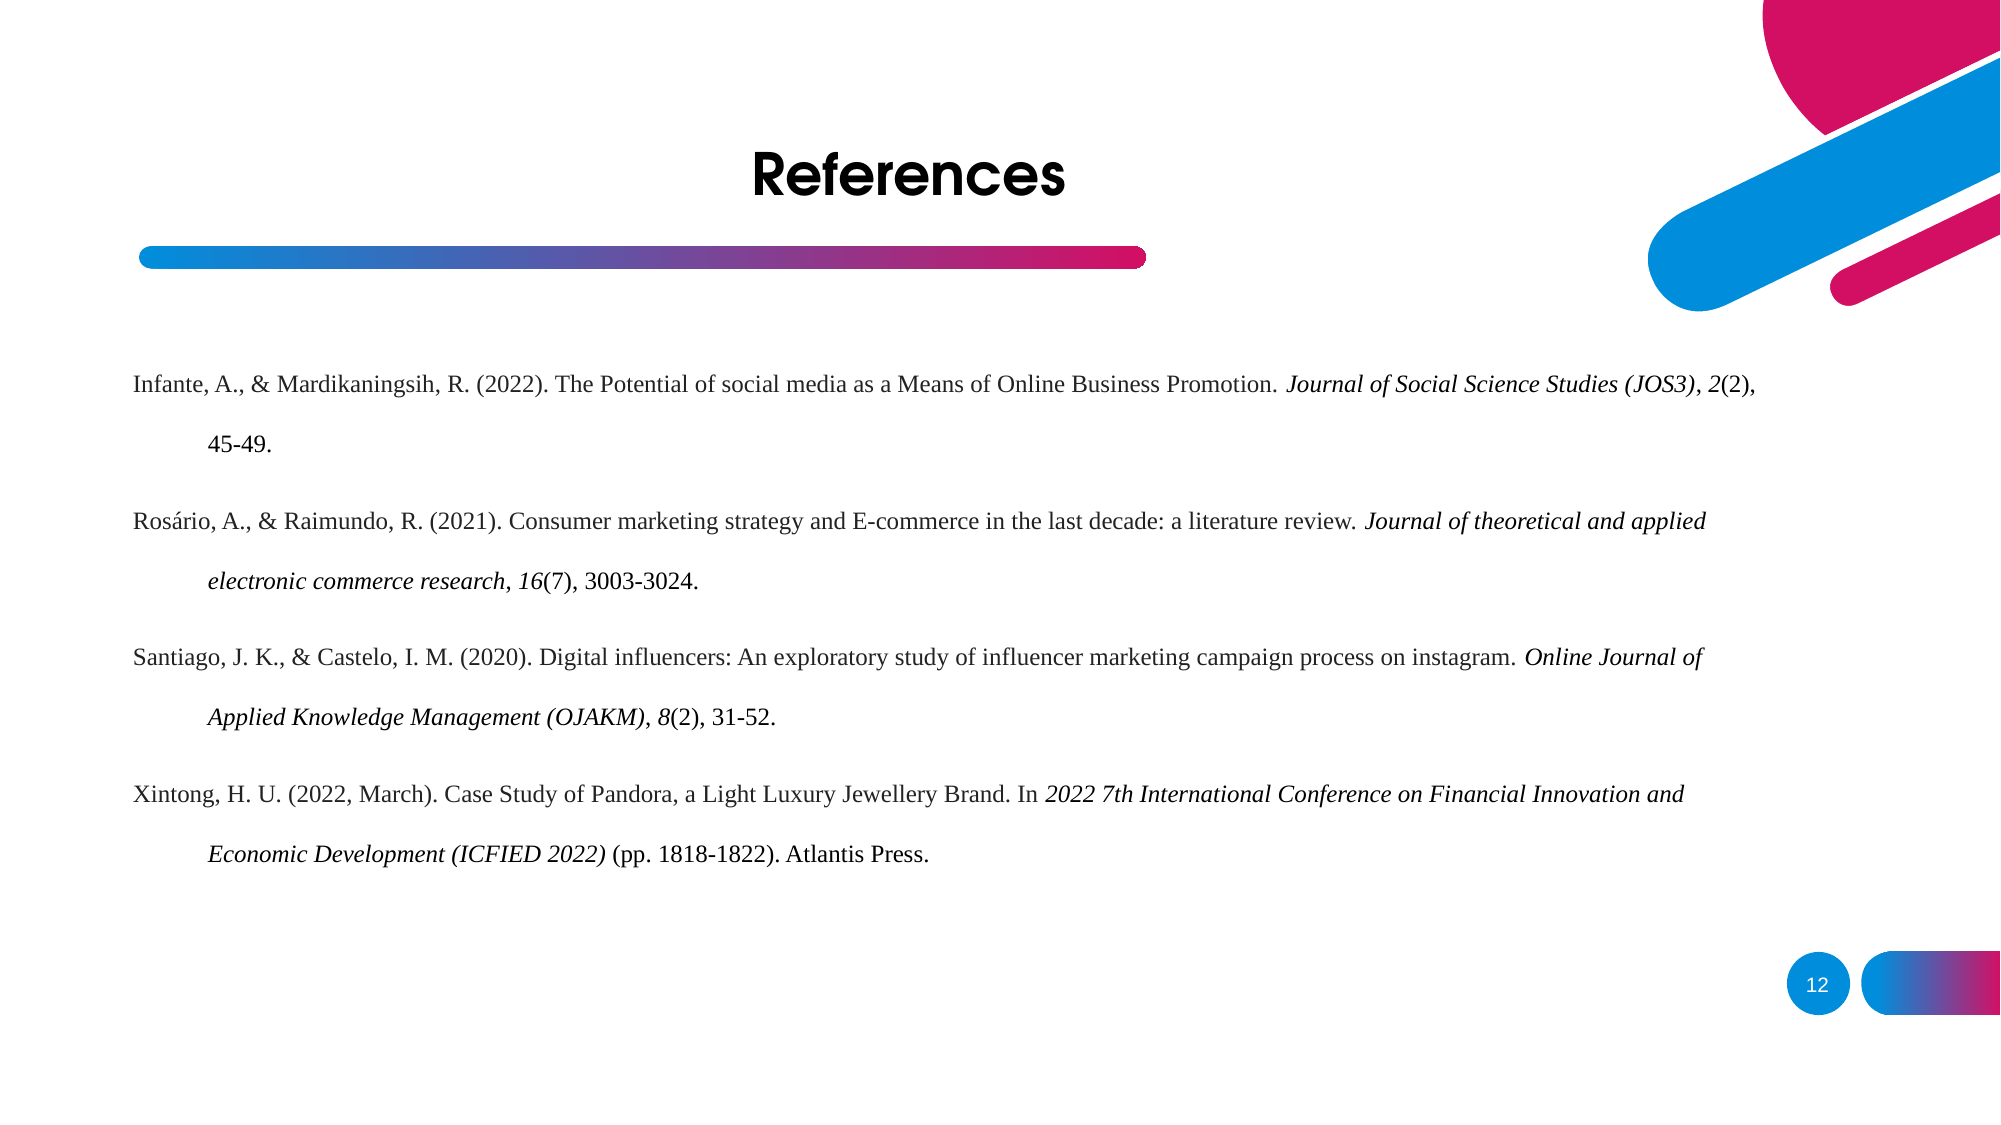

# References
Infante, A., & Mardikaningsih, R. (2022). The Potential of social media as a Means of Online Business Promotion. Journal of Social Science Studies (JOS3), 2(2), 45-49.
Rosário, A., & Raimundo, R. (2021). Consumer marketing strategy and E-commerce in the last decade: a literature review. Journal of theoretical and applied electronic commerce research, 16(7), 3003-3024.
Santiago, J. K., & Castelo, I. M. (2020). Digital influencers: An exploratory study of influencer marketing campaign process on instagram. Online Journal of Applied Knowledge Management (OJAKM), 8(2), 31-52.
Xintong, H. U. (2022, March). Case Study of Pandora, a Light Luxury Jewellery Brand. In 2022 7th International Conference on Financial Innovation and Economic Development (ICFIED 2022) (pp. 1818-1822). Atlantis Press.
12